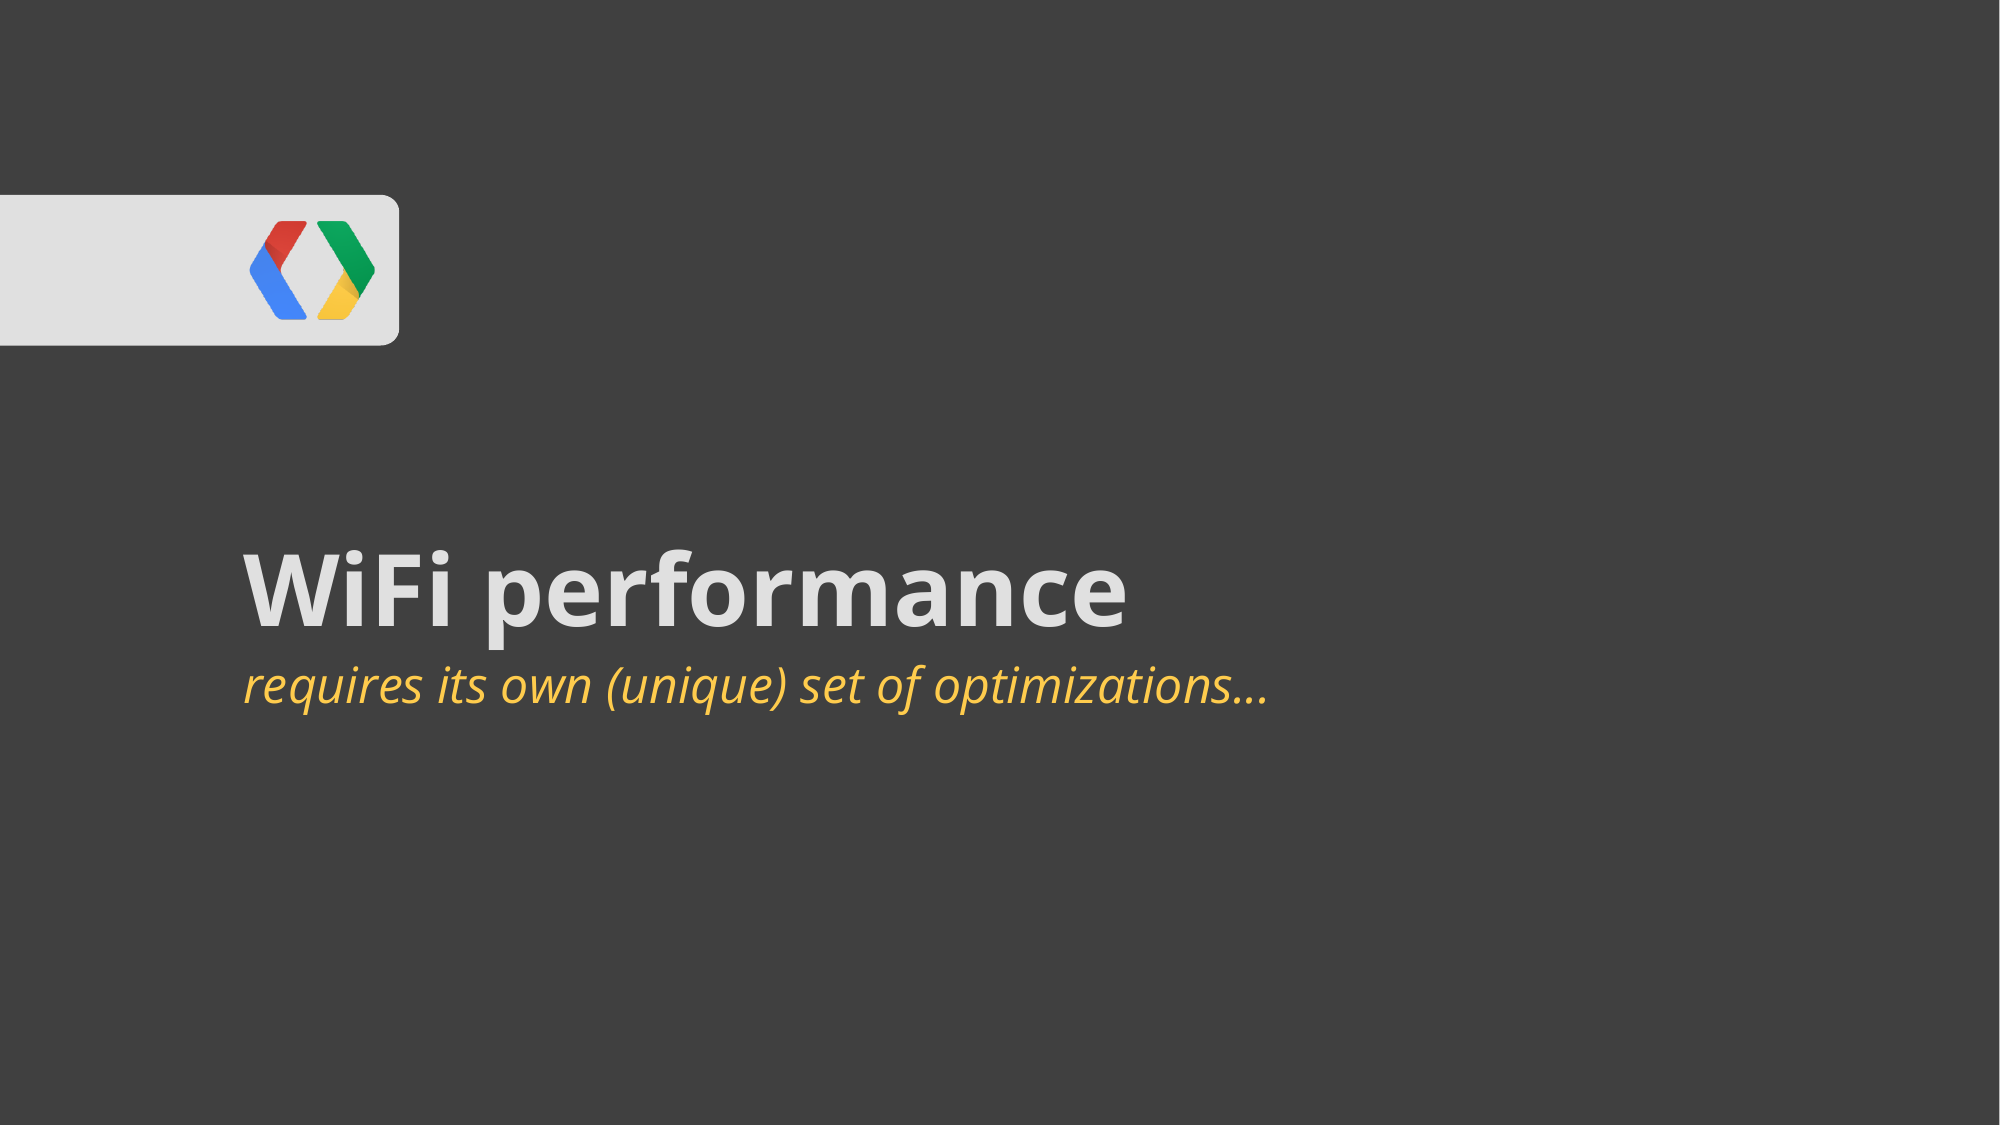

# WiFi performance
requires its own (unique) set of optimizations...